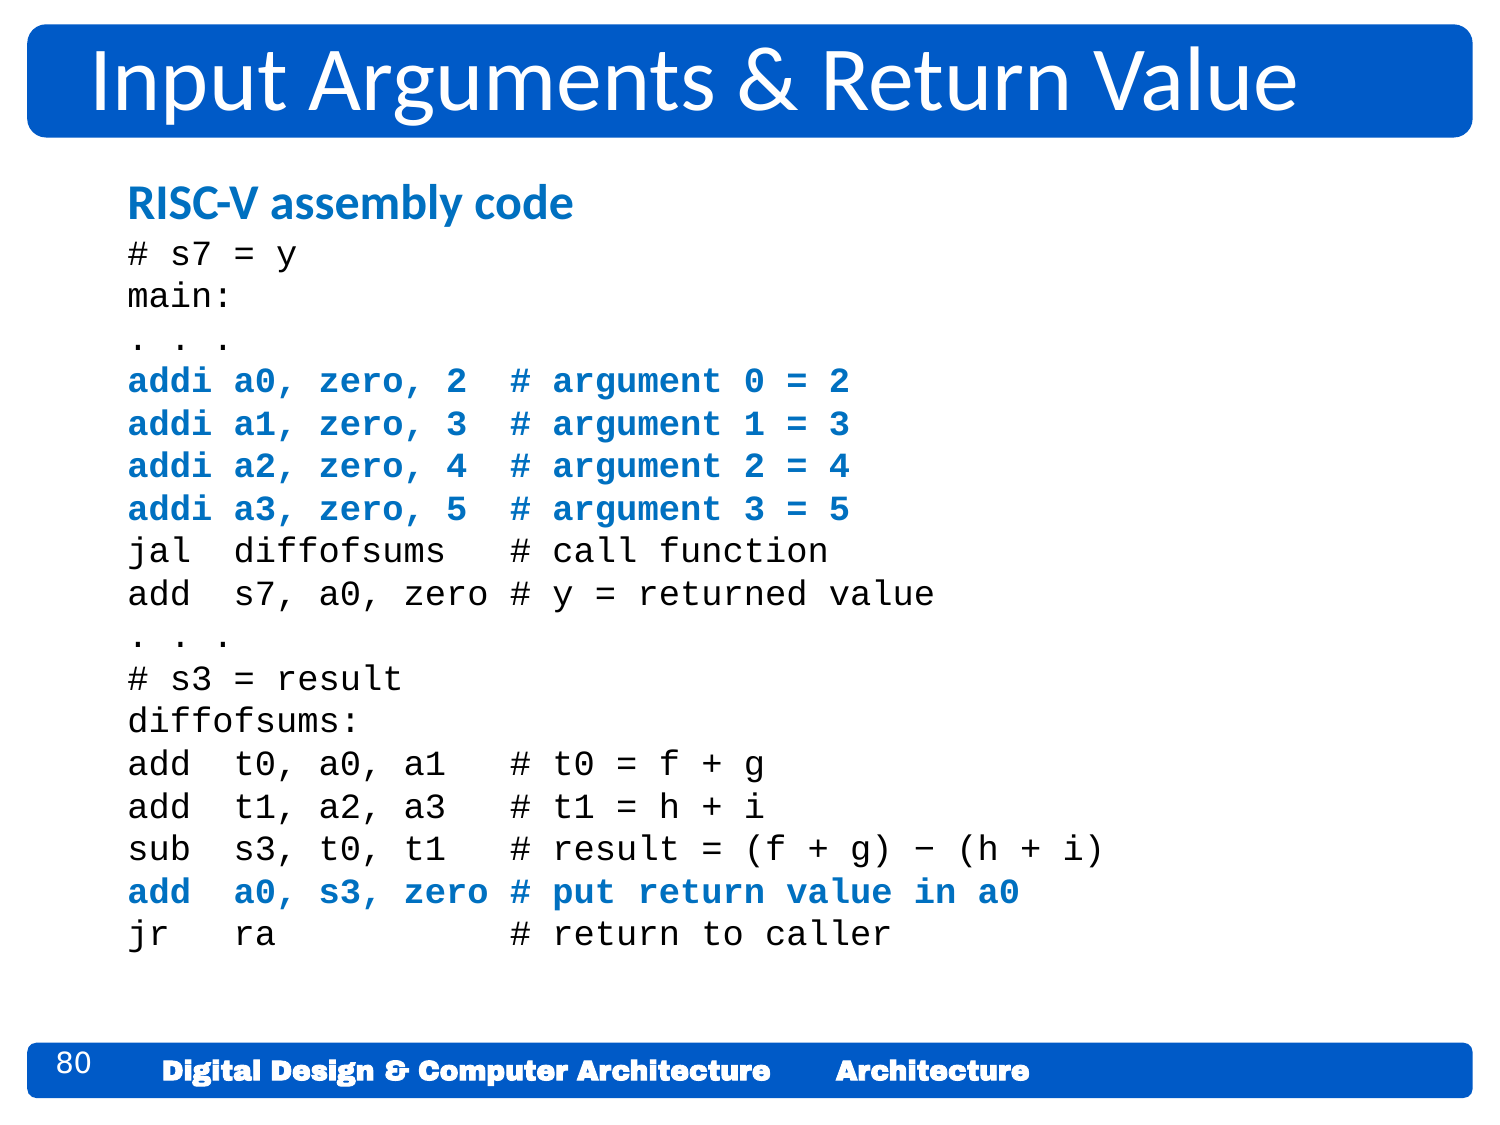

Input Arguments & Return Value
RISC-V assembly code
# s7 = y
main:
. . .
addi a0, zero, 2  # argument 0 = 2
addi a1, zero, 3  # argument 1 = 3
addi a2, zero, 4  # argument 2 = 4
addi a3, zero, 5  # argument 3 = 5
jal  diffofsums   # call function
add  s7, a0, zero # y = returned value
. . .
# s3 = result
diffofsums:
add  t0, a0, a1   # t0 = f + g
add  t1, a2, a3   # t1 = h + i
sub  s3, t0, t1   # result = (f + g) − (h + i)
add  a0, s3, zero # put return value in a0
jr   ra           # return to caller
80